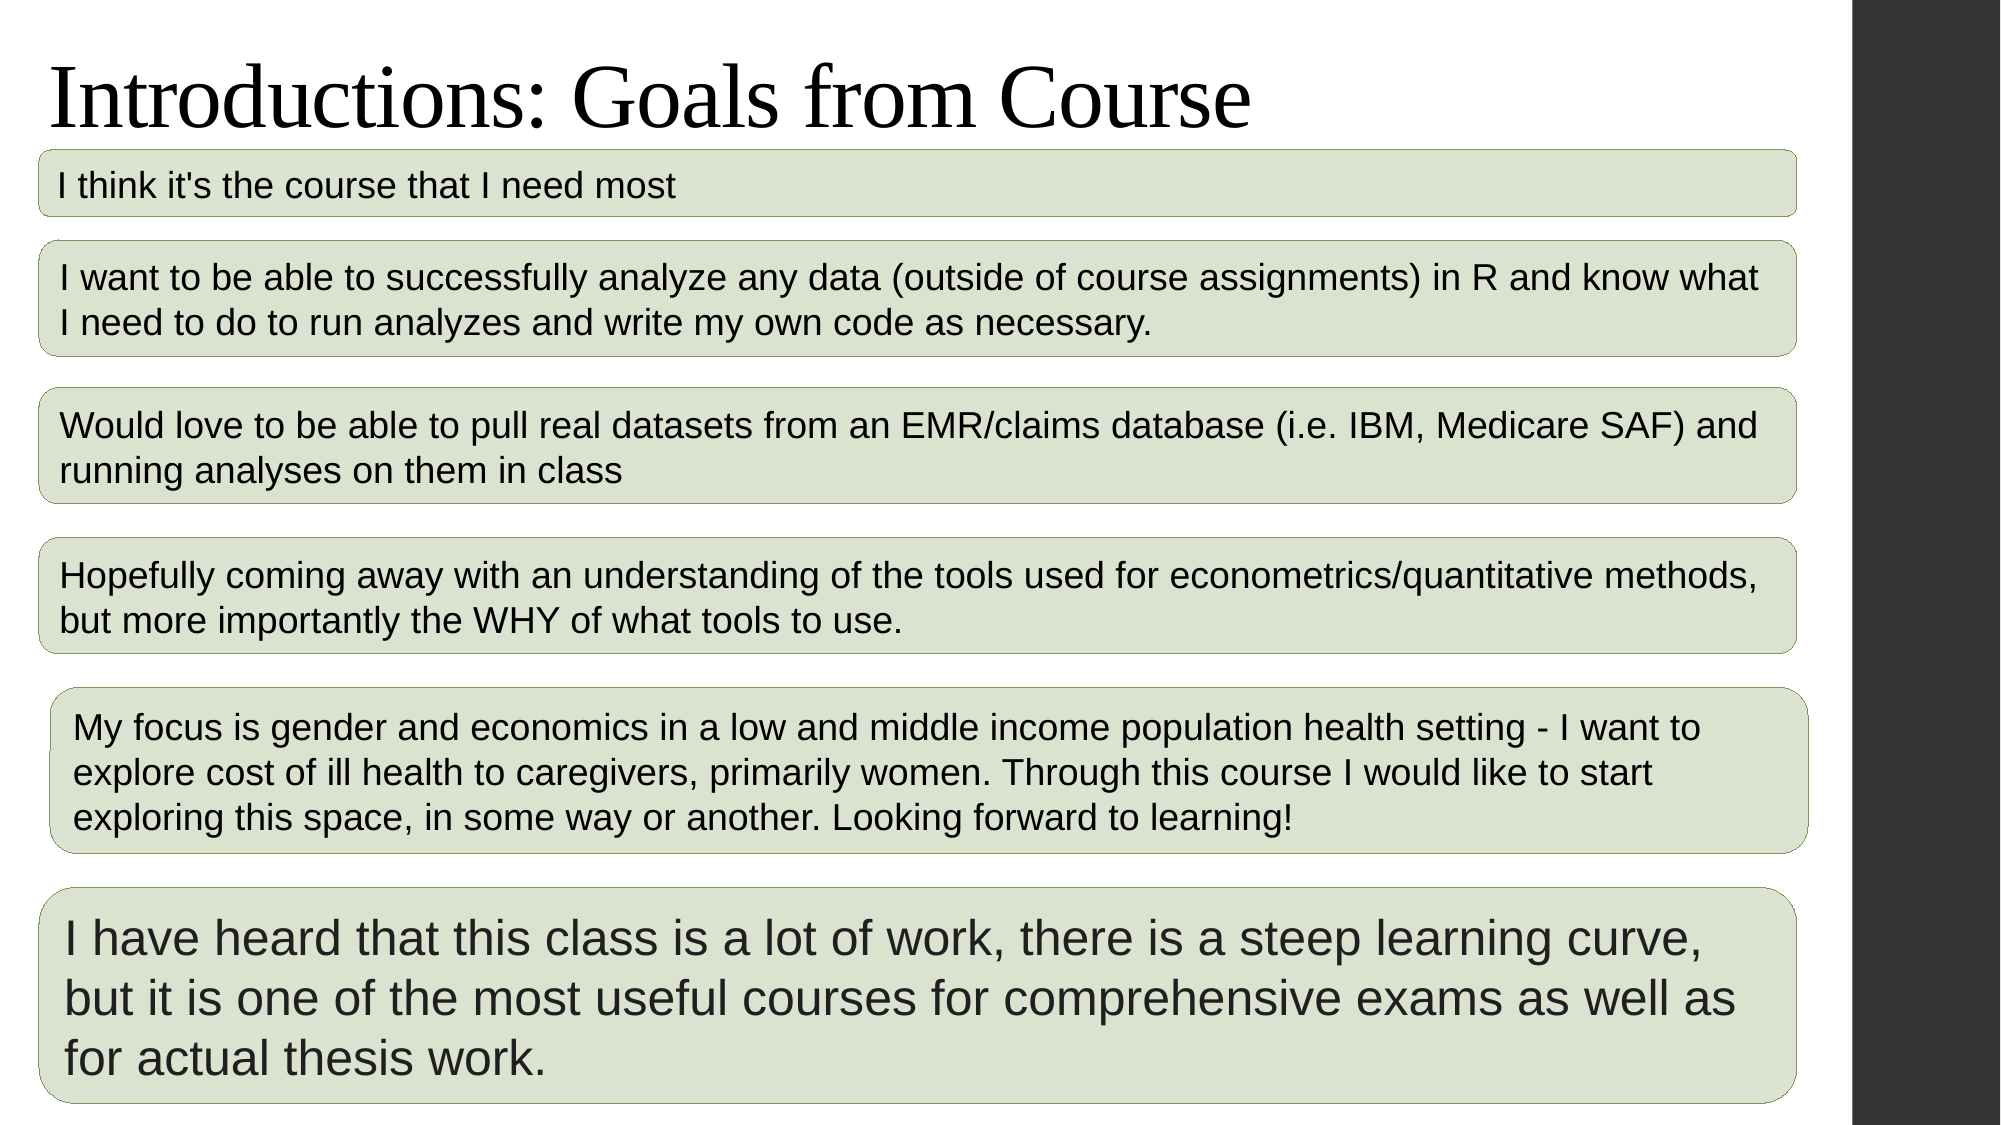

# Introductions: Goals from Course
I think it's the course that I need most
I want to be able to successfully analyze any data (outside of course assignments) in R and know what I need to do to run analyzes and write my own code as necessary.
Would love to be able to pull real datasets from an EMR/claims database (i.e. IBM, Medicare SAF) and running analyses on them in class
Hopefully coming away with an understanding of the tools used for econometrics/quantitative methods, but more importantly the WHY of what tools to use.
My focus is gender and economics in a low and middle income population health setting - I want to explore cost of ill health to caregivers, primarily women. Through this course I would like to start exploring this space, in some way or another. Looking forward to learning!
I have heard that this class is a lot of work, there is a steep learning curve, but it is one of the most useful courses for comprehensive exams as well as for actual thesis work.